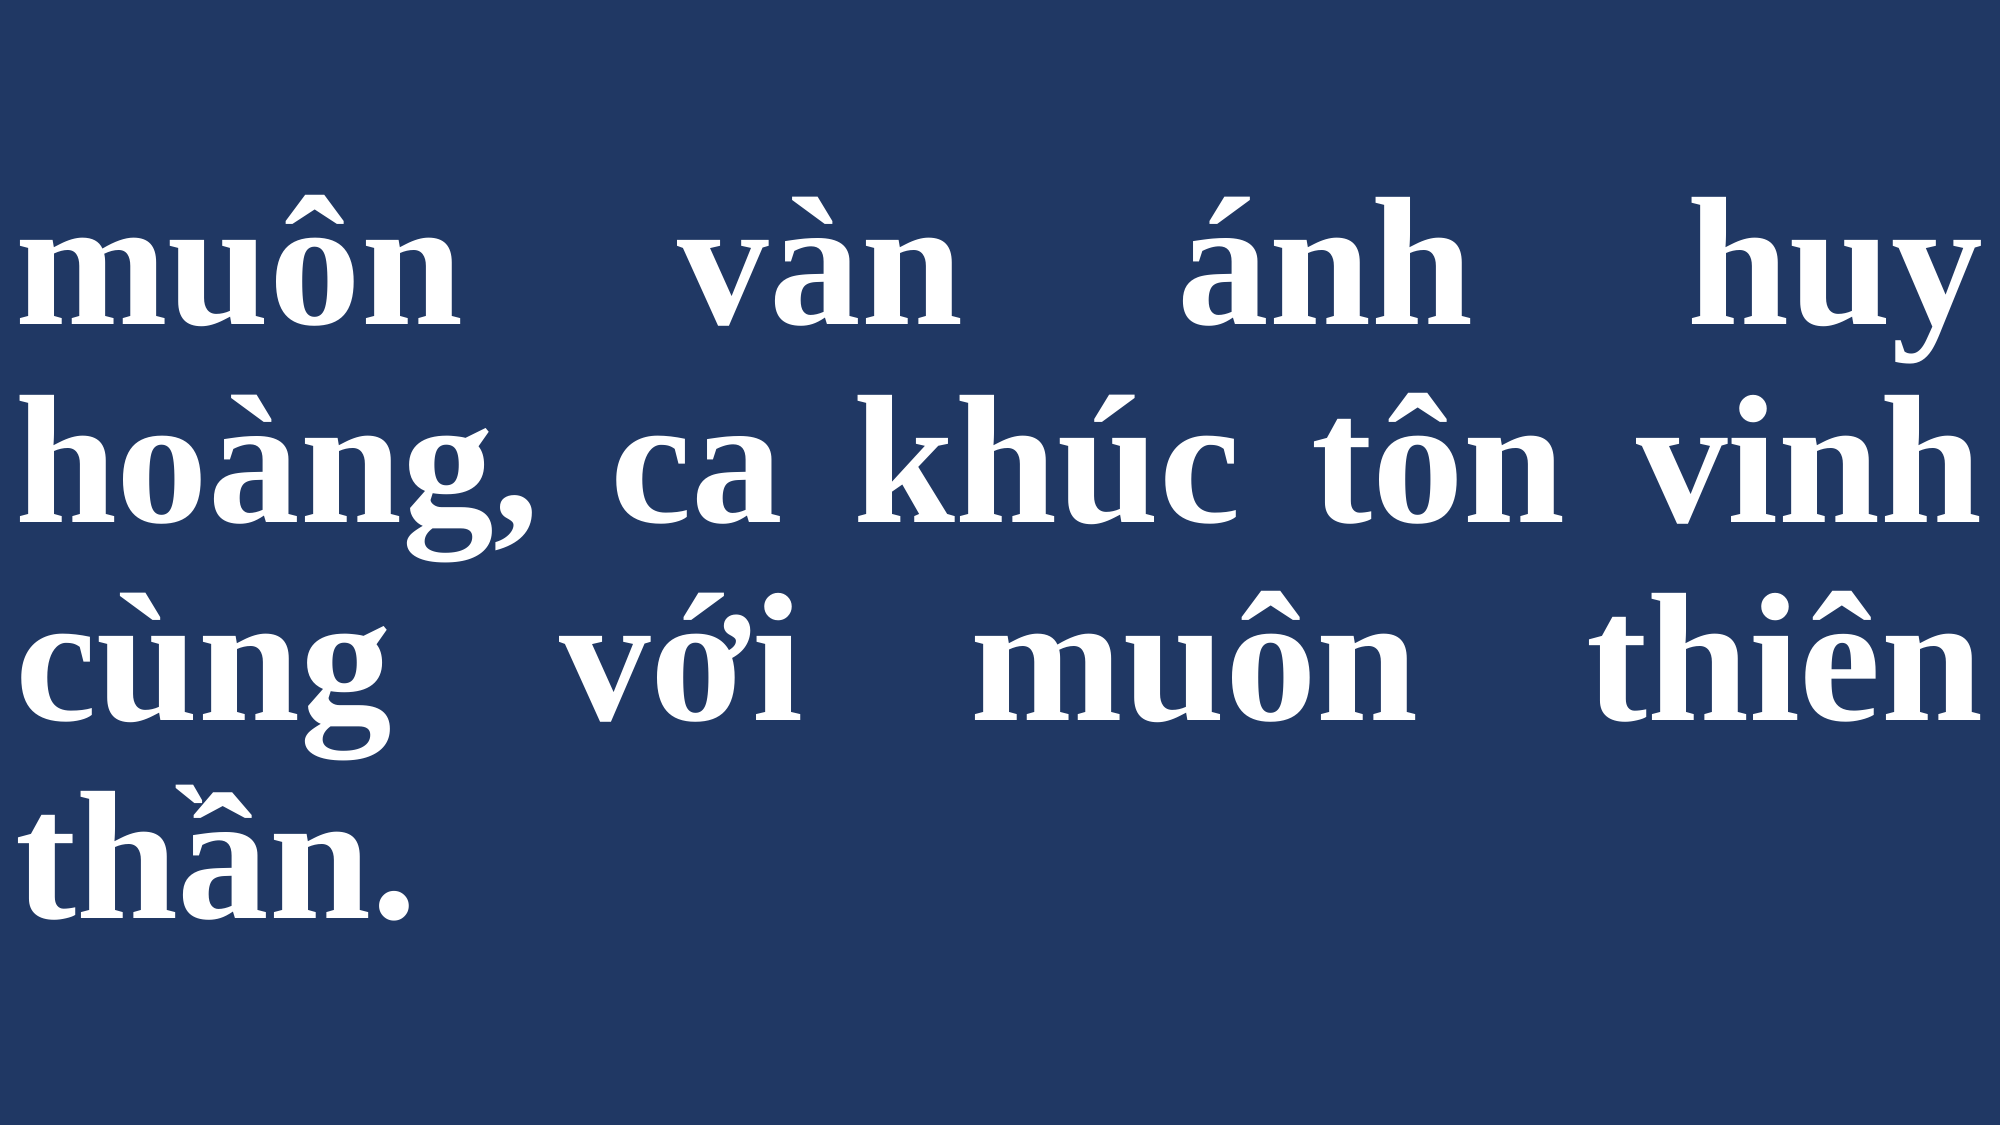

# muôn vàn ánh huy hoàng, ca khúc tôn vinh cùng với muôn thiên thần.